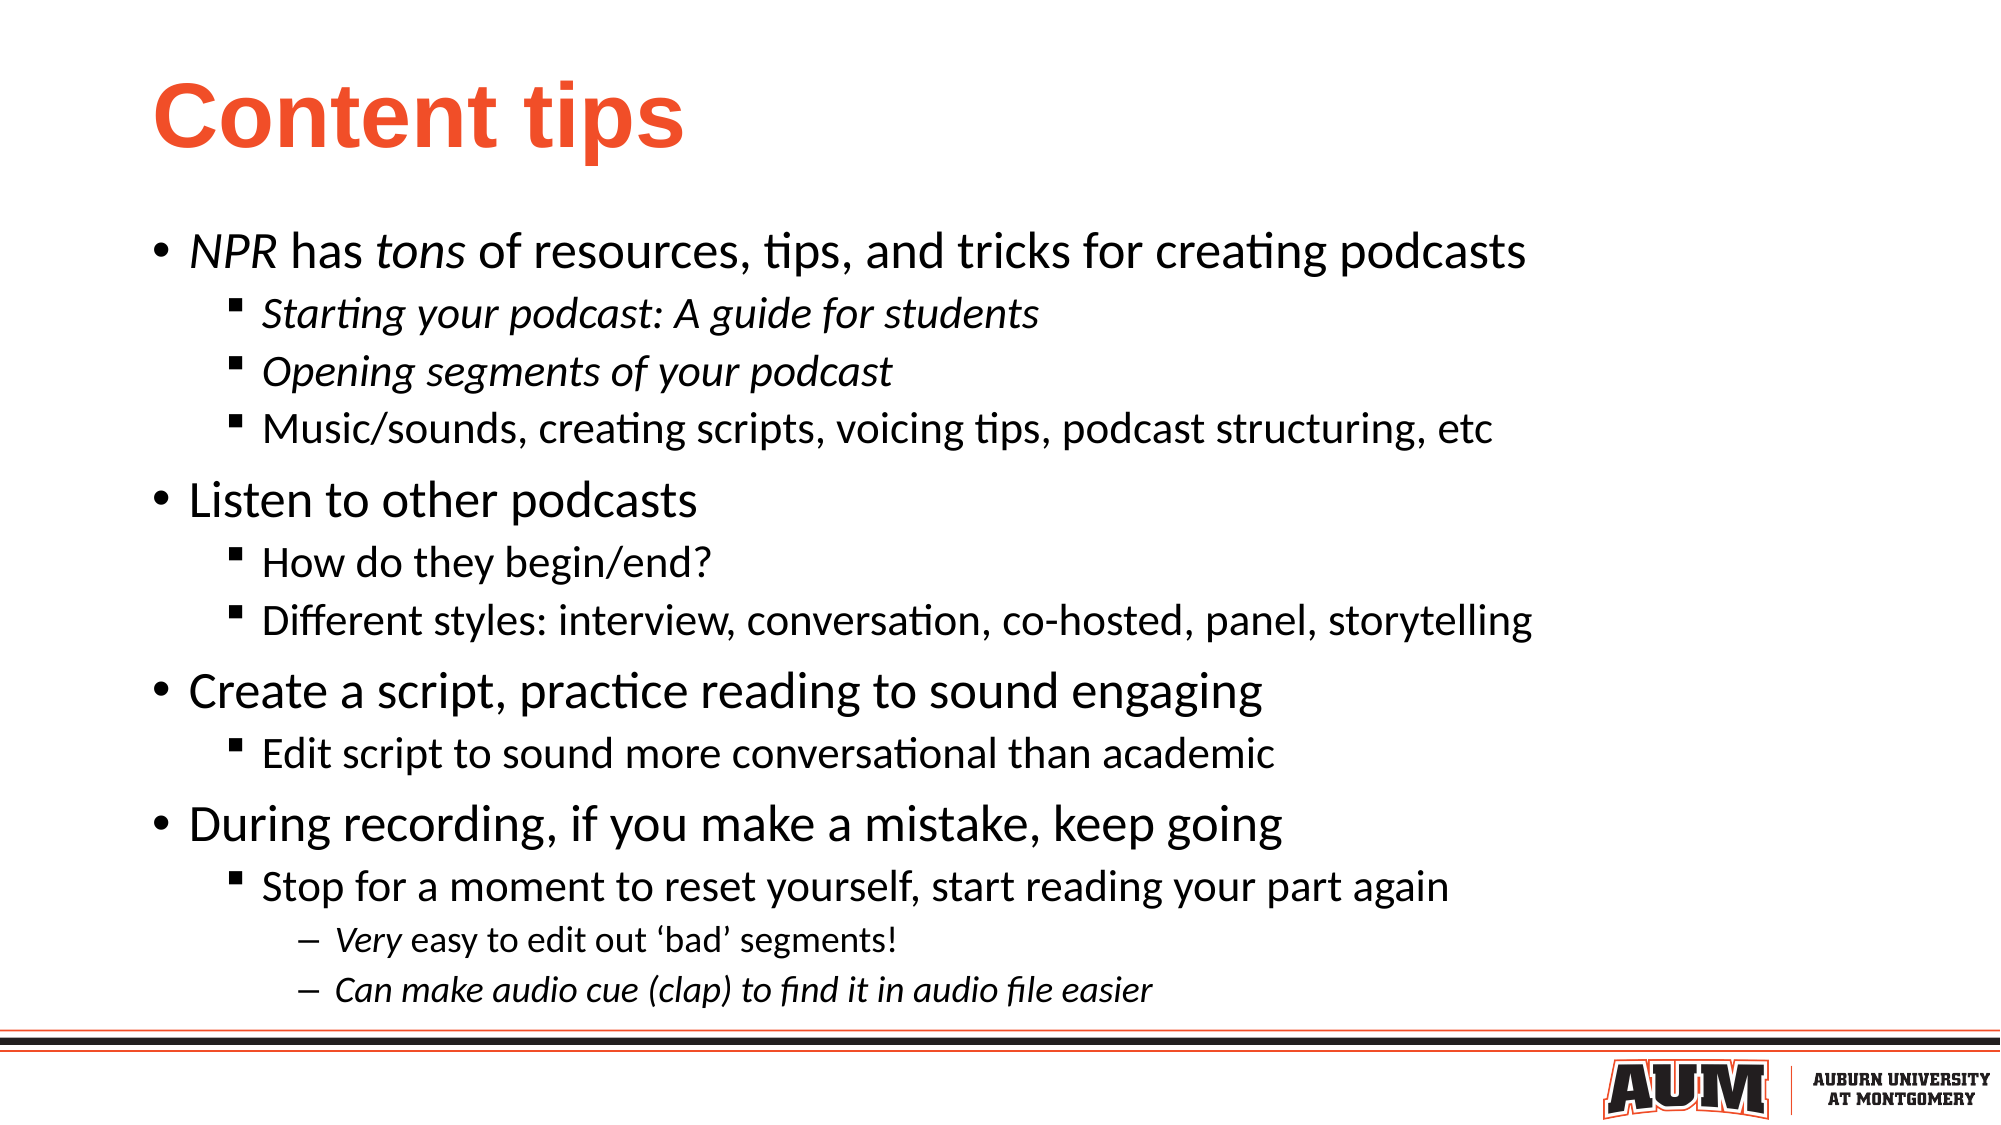

# Content tips
NPR has tons of resources, tips, and tricks for creating podcasts
Starting your podcast: A guide for students
Opening segments of your podcast
Music/sounds, creating scripts, voicing tips, podcast structuring, etc
Listen to other podcasts
How do they begin/end?
Different styles: interview, conversation, co-hosted, panel, storytelling
Create a script, practice reading to sound engaging
Edit script to sound more conversational than academic
During recording, if you make a mistake, keep going
Stop for a moment to reset yourself, start reading your part again
Very easy to edit out ‘bad’ segments!
Can make audio cue (clap) to find it in audio file easier